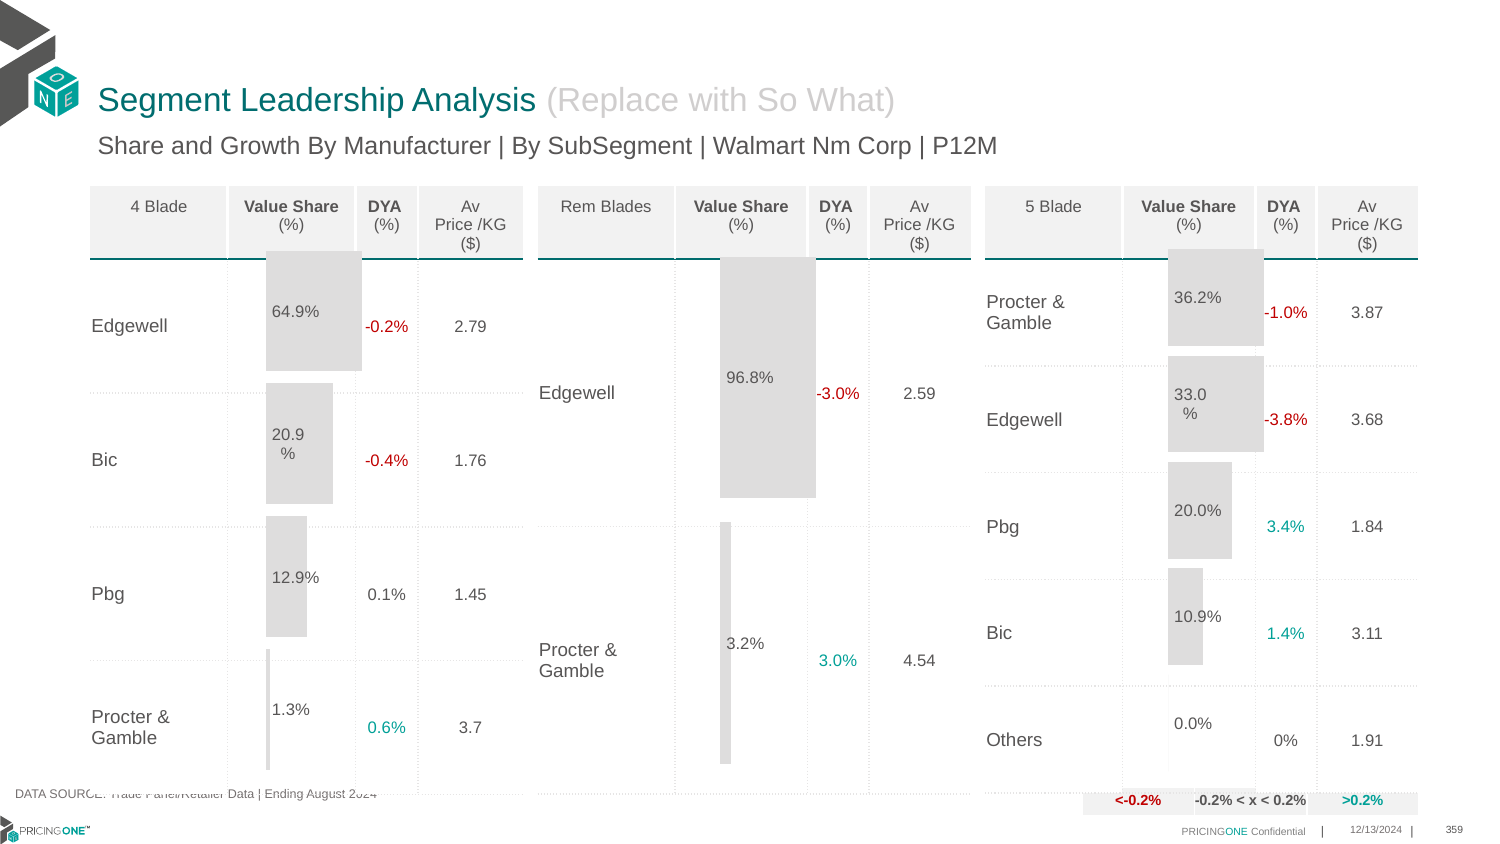

# Segment Leadership Analysis (Replace with So What)
Share and Growth By Manufacturer | By SubSegment | Walmart Nm Corp | P12M
| Rem Blades | Value Share (%) | DYA (%) | Av Price /KG ($) |
| --- | --- | --- | --- |
| Edgewell |  | -3.0% | 2.59 |
| Procter & Gamble |  | 3.0% | 4.54 |
| 4 Blade | Value Share (%) | DYA (%) | Av Price /KG ($) |
| --- | --- | --- | --- |
| Edgewell |  | -0.2% | 2.79 |
| Bic |  | -0.4% | 1.76 |
| Pbg |  | 0.1% | 1.45 |
| Procter & Gamble |  | 0.6% | 3.7 |
| 5 Blade | Value Share (%) | DYA (%) | Av Price /KG ($) |
| --- | --- | --- | --- |
| Procter & Gamble |  | -1.0% | 3.87 |
| Edgewell |  | -3.8% | 3.68 |
| Pbg |  | 3.4% | 1.84 |
| Bic |  | 1.4% | 3.11 |
| Others |  | 0% | 1.91 |

### Chart

| Category | Walmart Nm Corp | 4 Blade |
|---|---|
|  | 0.6492061662570011 |

### Chart

| Category | Walmart Nm Corp | Rem Blades |
|---|---|
|  | 0.96782610440961 |

### Chart

| Category | Walmart Nm Corp | 5 Blade |
|---|---|
|  | 0.36156976252163253 |
DATA SOURCE: Trade Panel/Retailer Data | Ending August 2024
| <-0.2% | -0.2% < x < 0.2% | >0.2% |
| --- | --- | --- |

12/13/2024
359